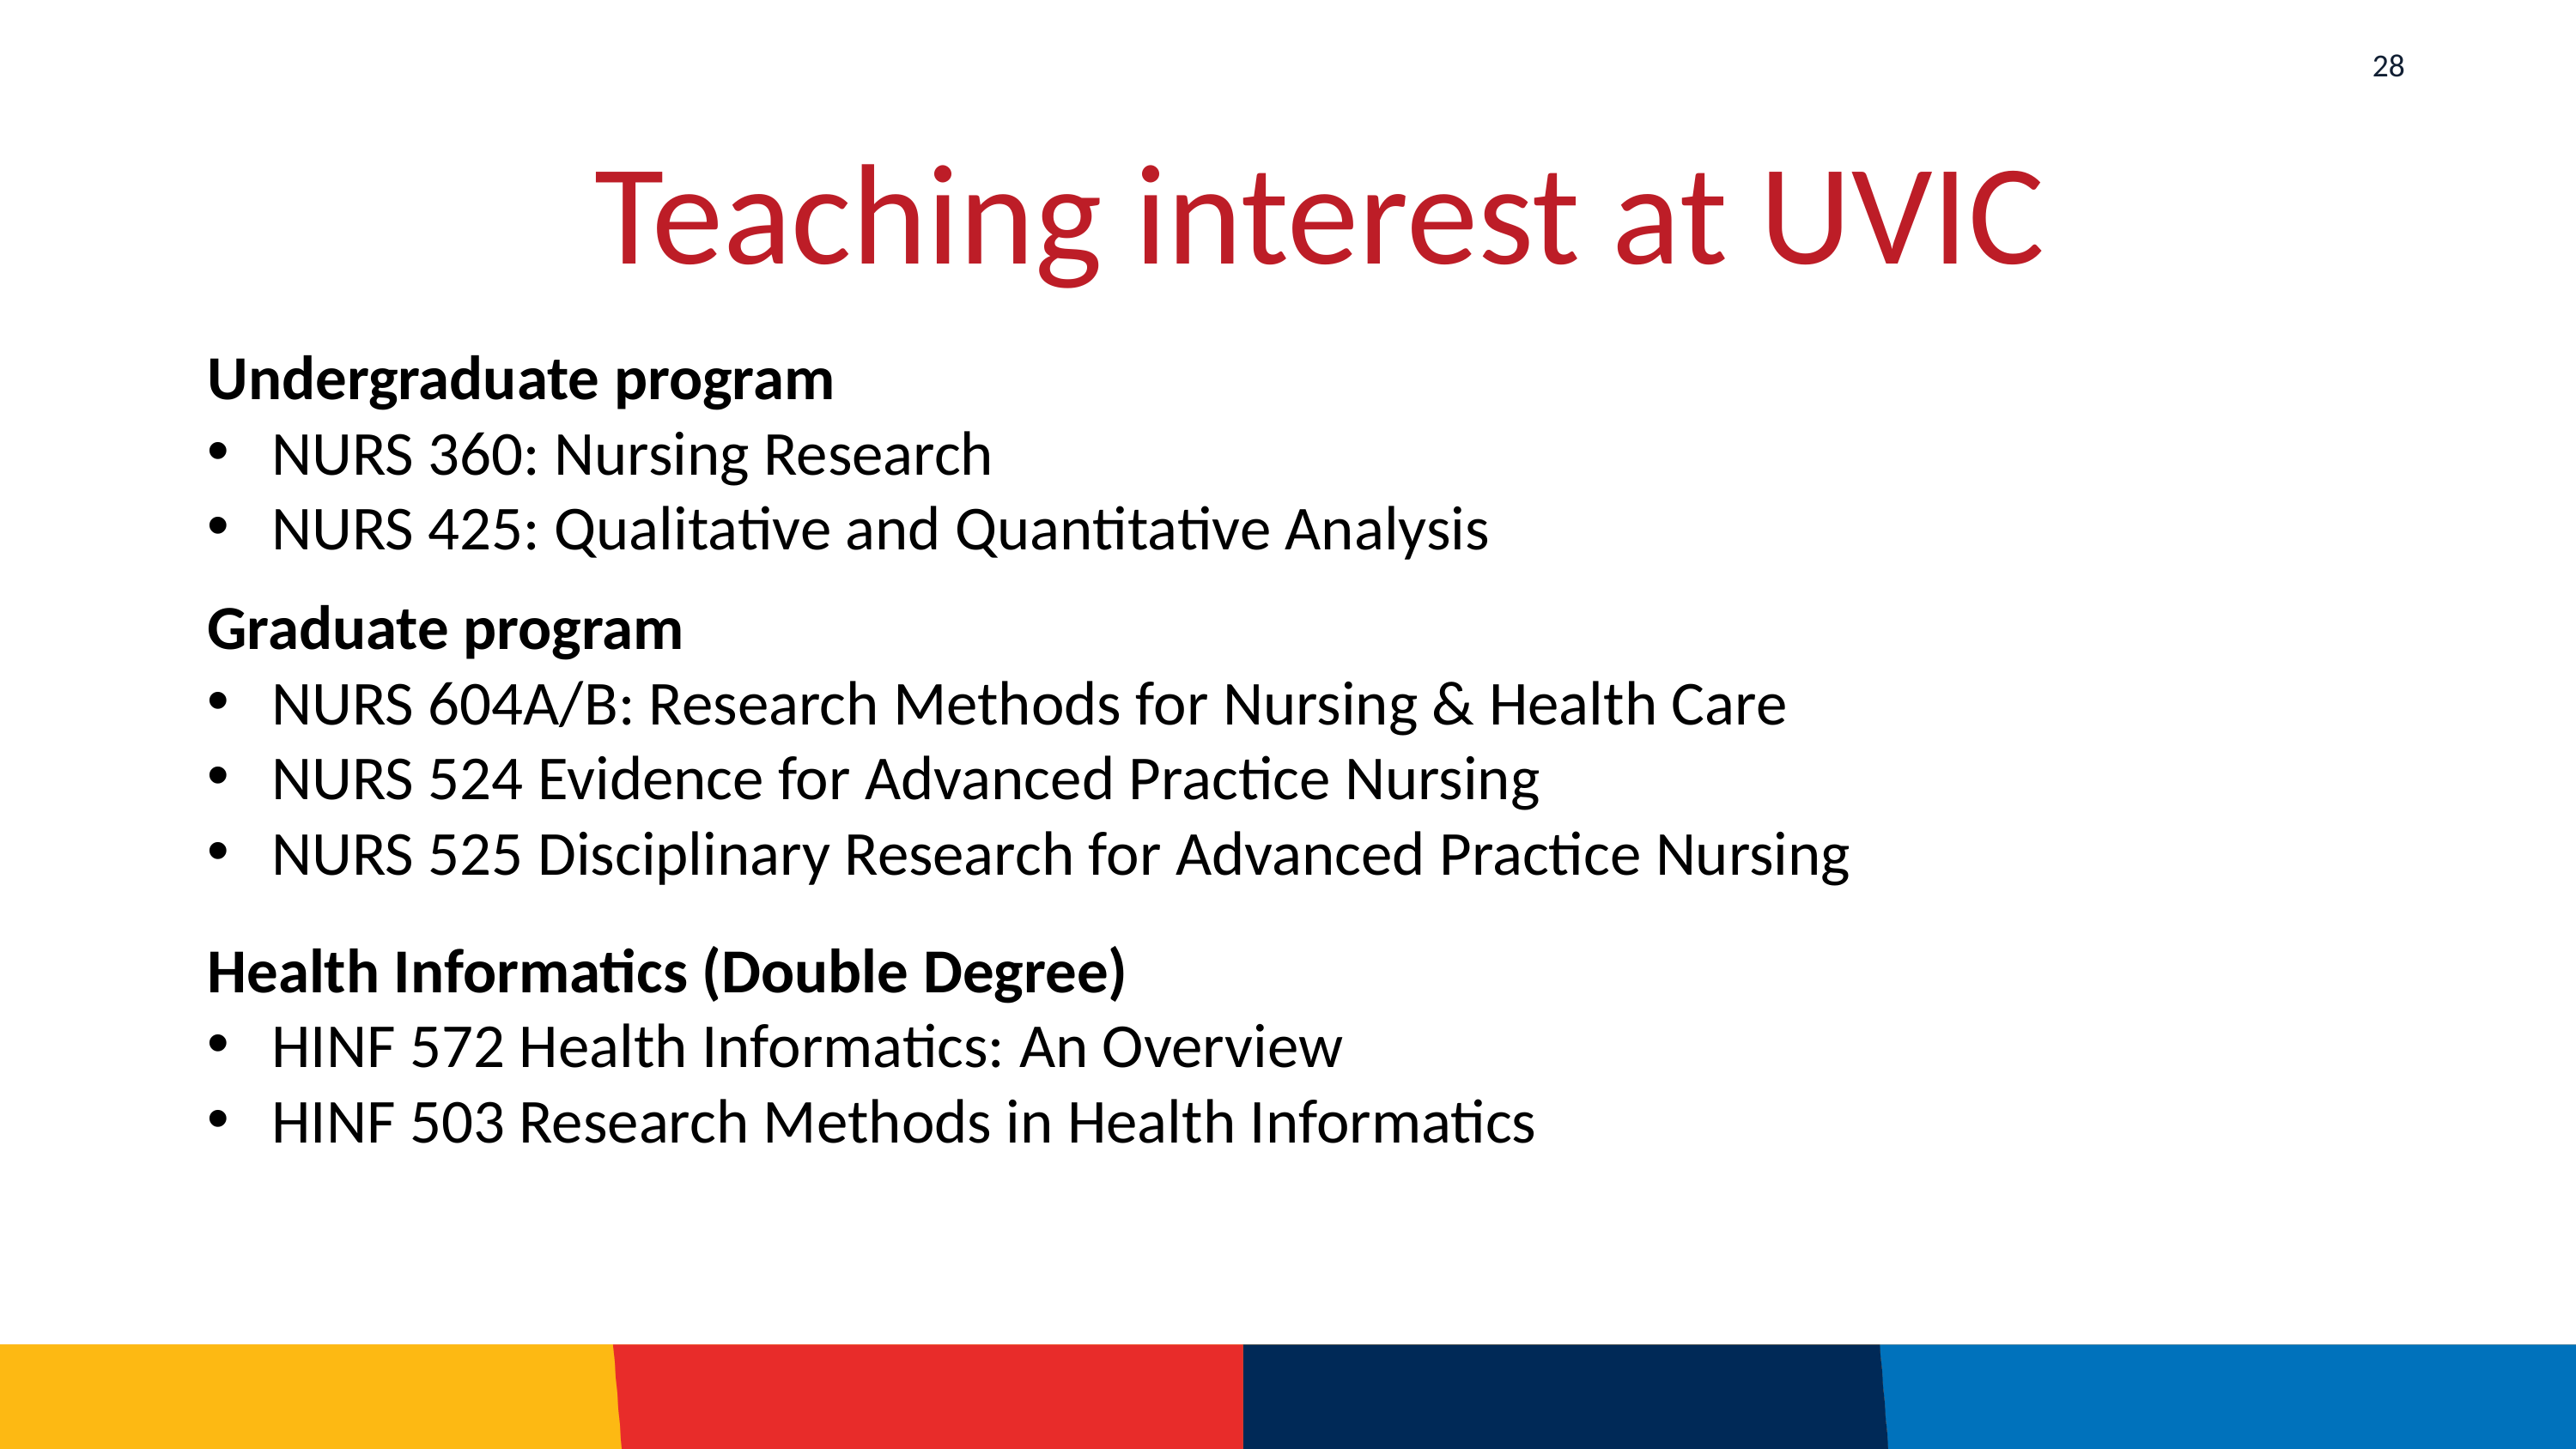

28
# Teaching interest at UVIC
Undergraduate program
NURS 360: Nursing Research
NURS 425: Qualitative and Quantitative Analysis

Graduate program
NURS 604A/B: Research Methods for Nursing & Health Care
NURS 524 Evidence for Advanced Practice Nursing
NURS 525 Disciplinary Research for Advanced Practice Nursing
Health Informatics (Double Degree)
HINF 572 Health Informatics: An Overview
HINF 503 Research Methods in Health Informatics